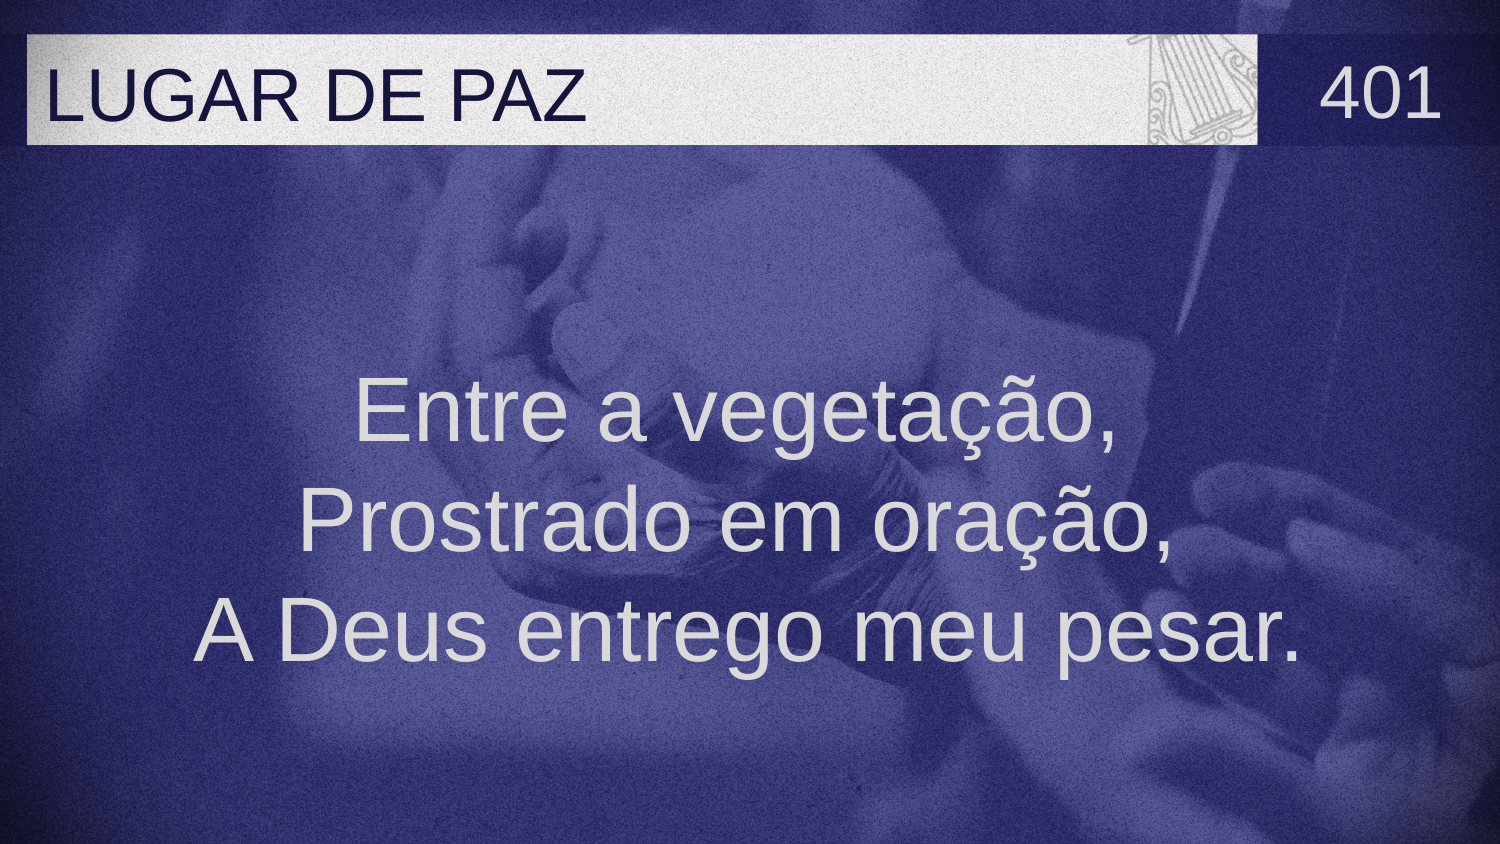

# LUGAR DE PAZ
401
Entre a vegetação,
Prostrado em oração,
A Deus entrego meu pesar.